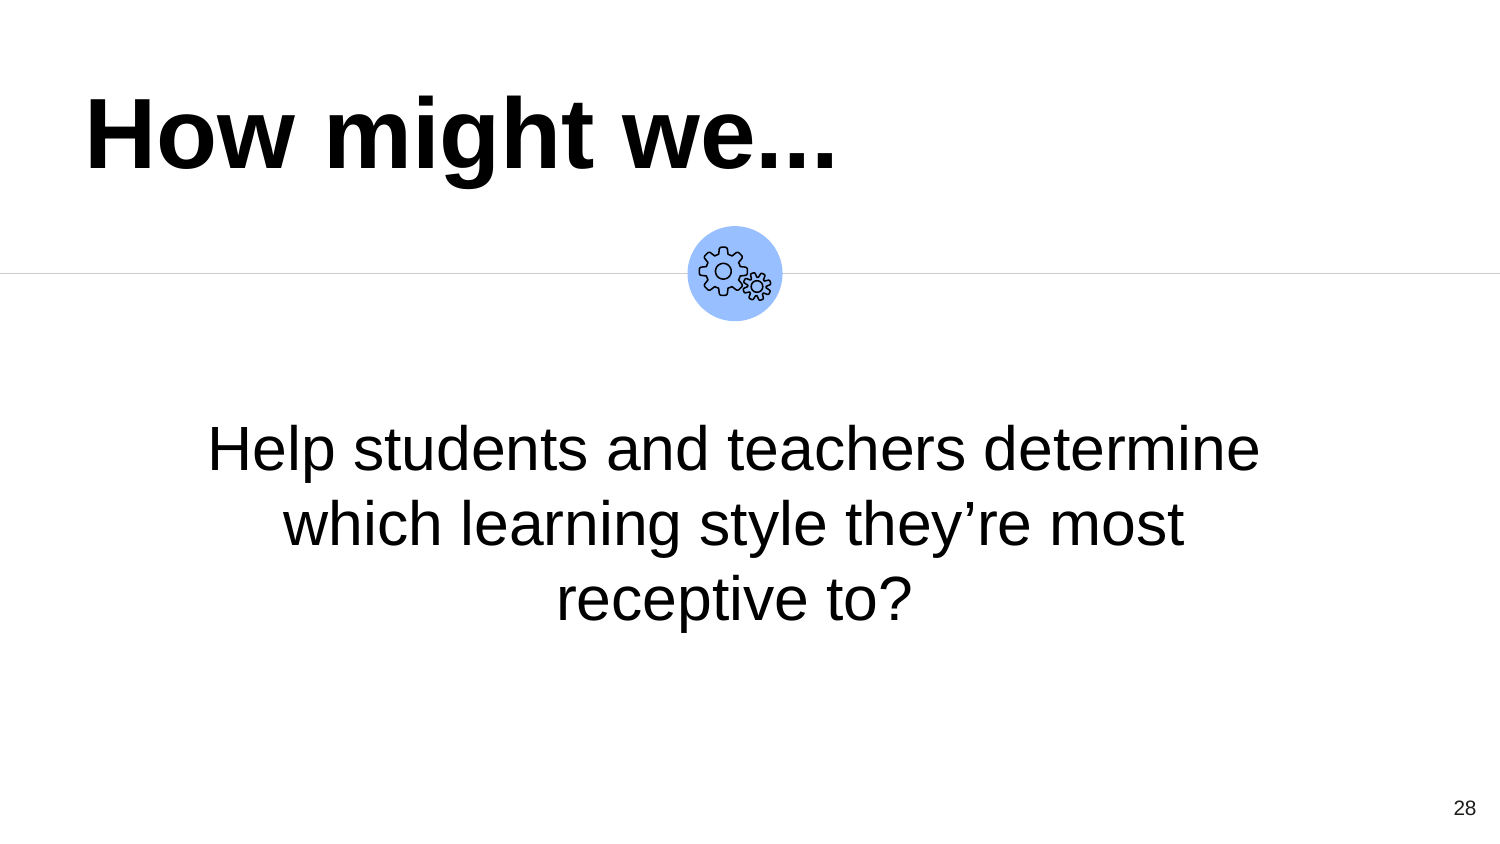

How might we...

Help students and teachers determine which learning style they’re most receptive to?
28